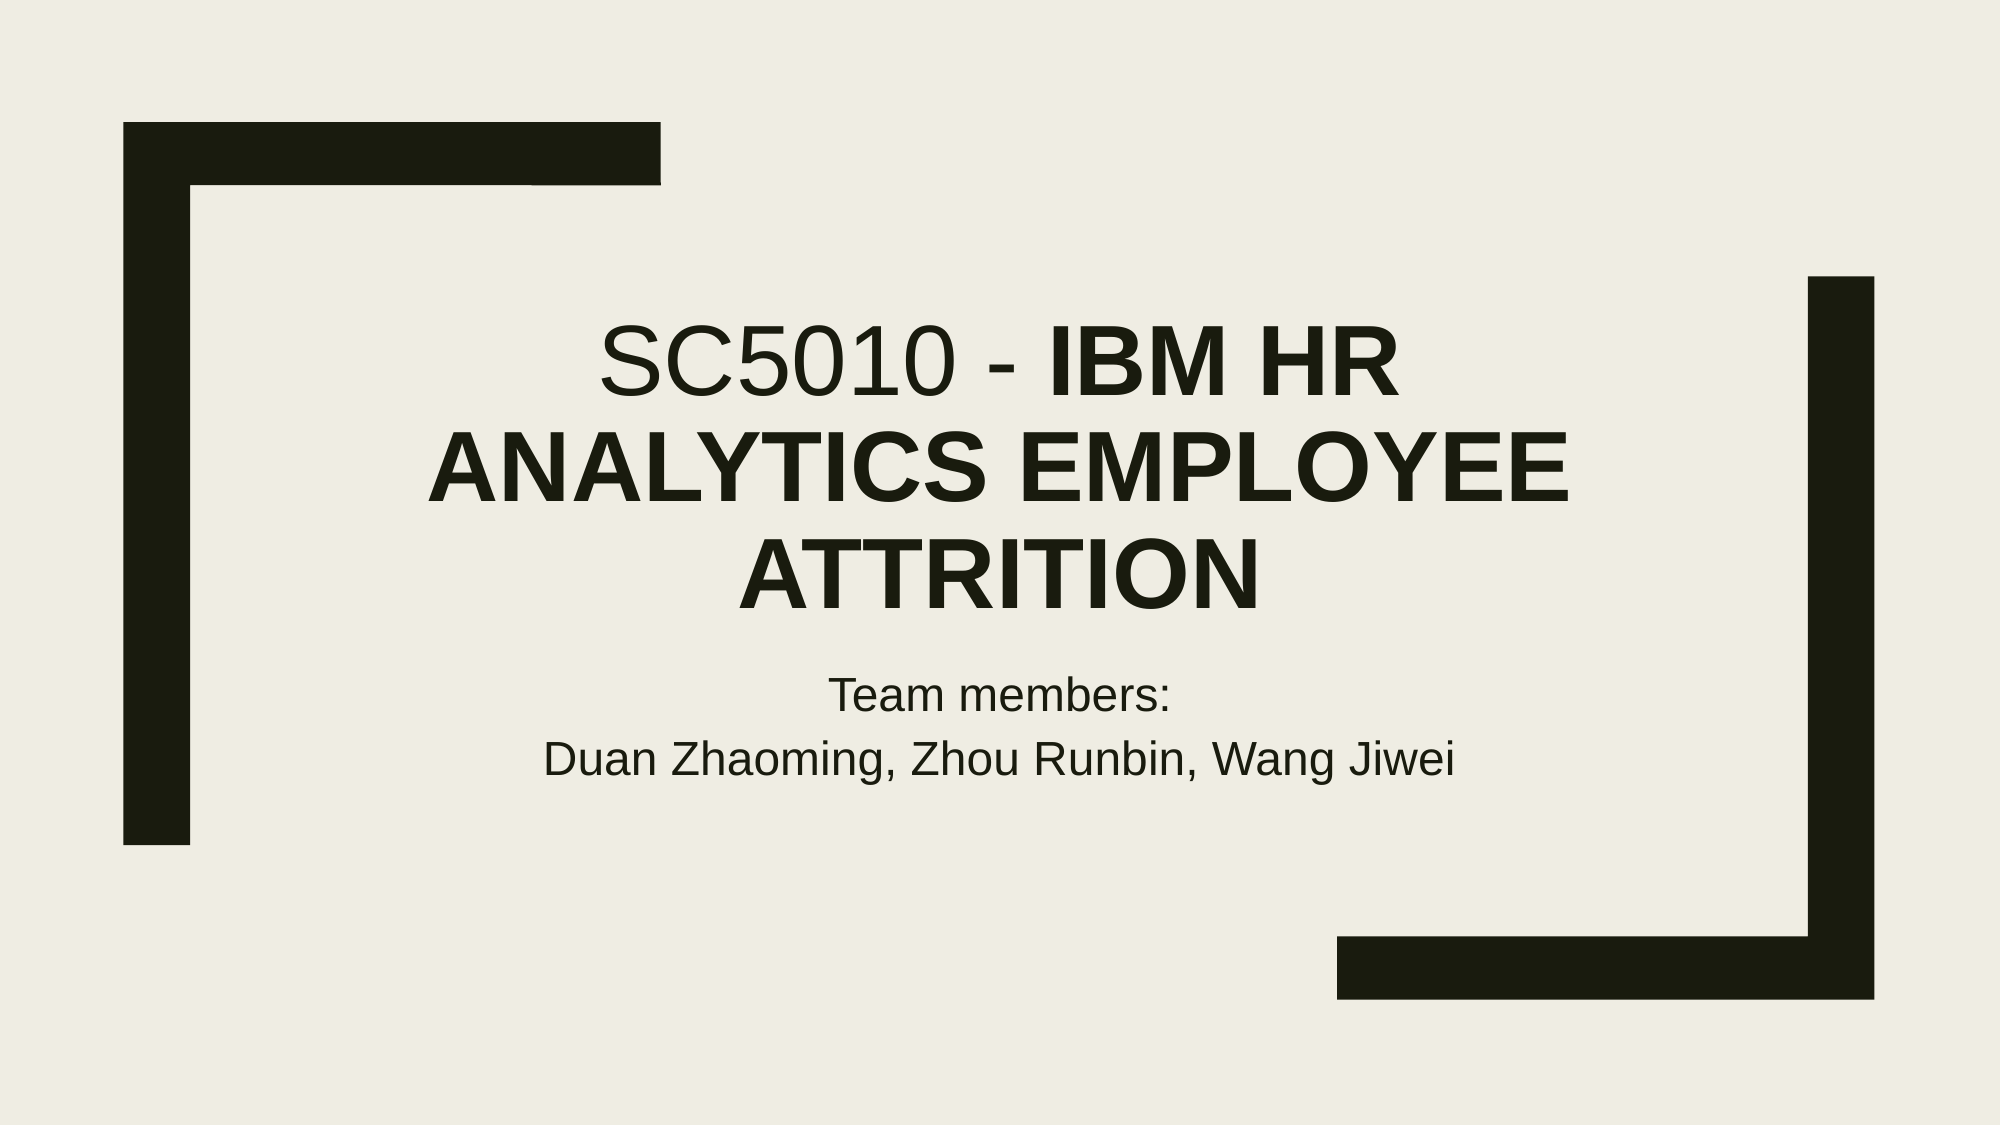

# SC5010 - IBM HR Analytics Employee Attrition
Team members:
Duan Zhaoming, Zhou Runbin, Wang Jiwei